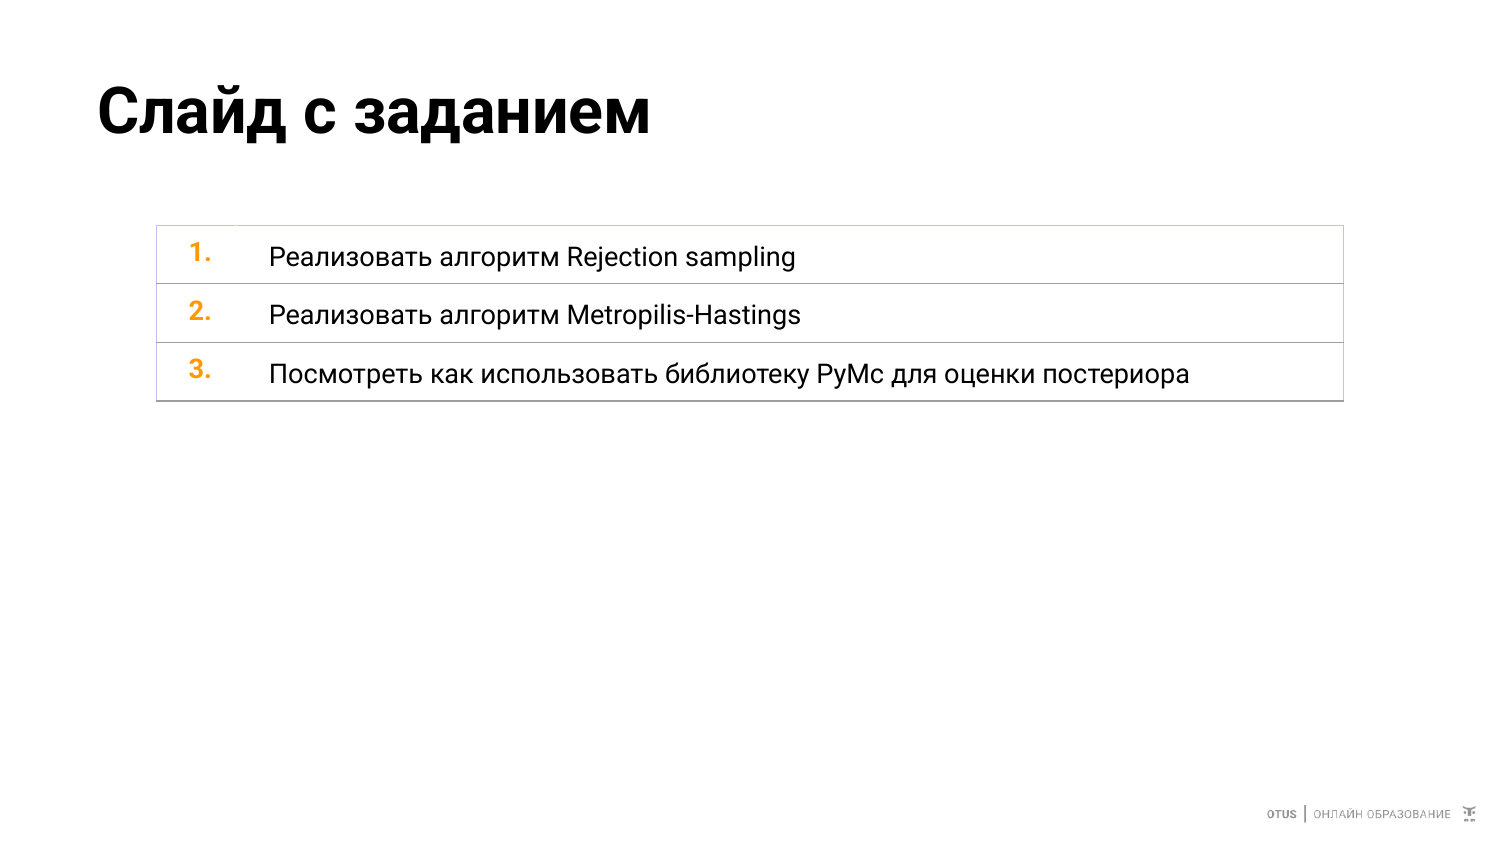

# Слайд с заданием
| 1. | Реализовать алгоритм Rejection sampling |
| --- | --- |
| 2. | Реализовать алгоритм Metropilis-Hastings |
| 3. | Посмотреть как использовать библиотеку PyMc для оценки постериора |